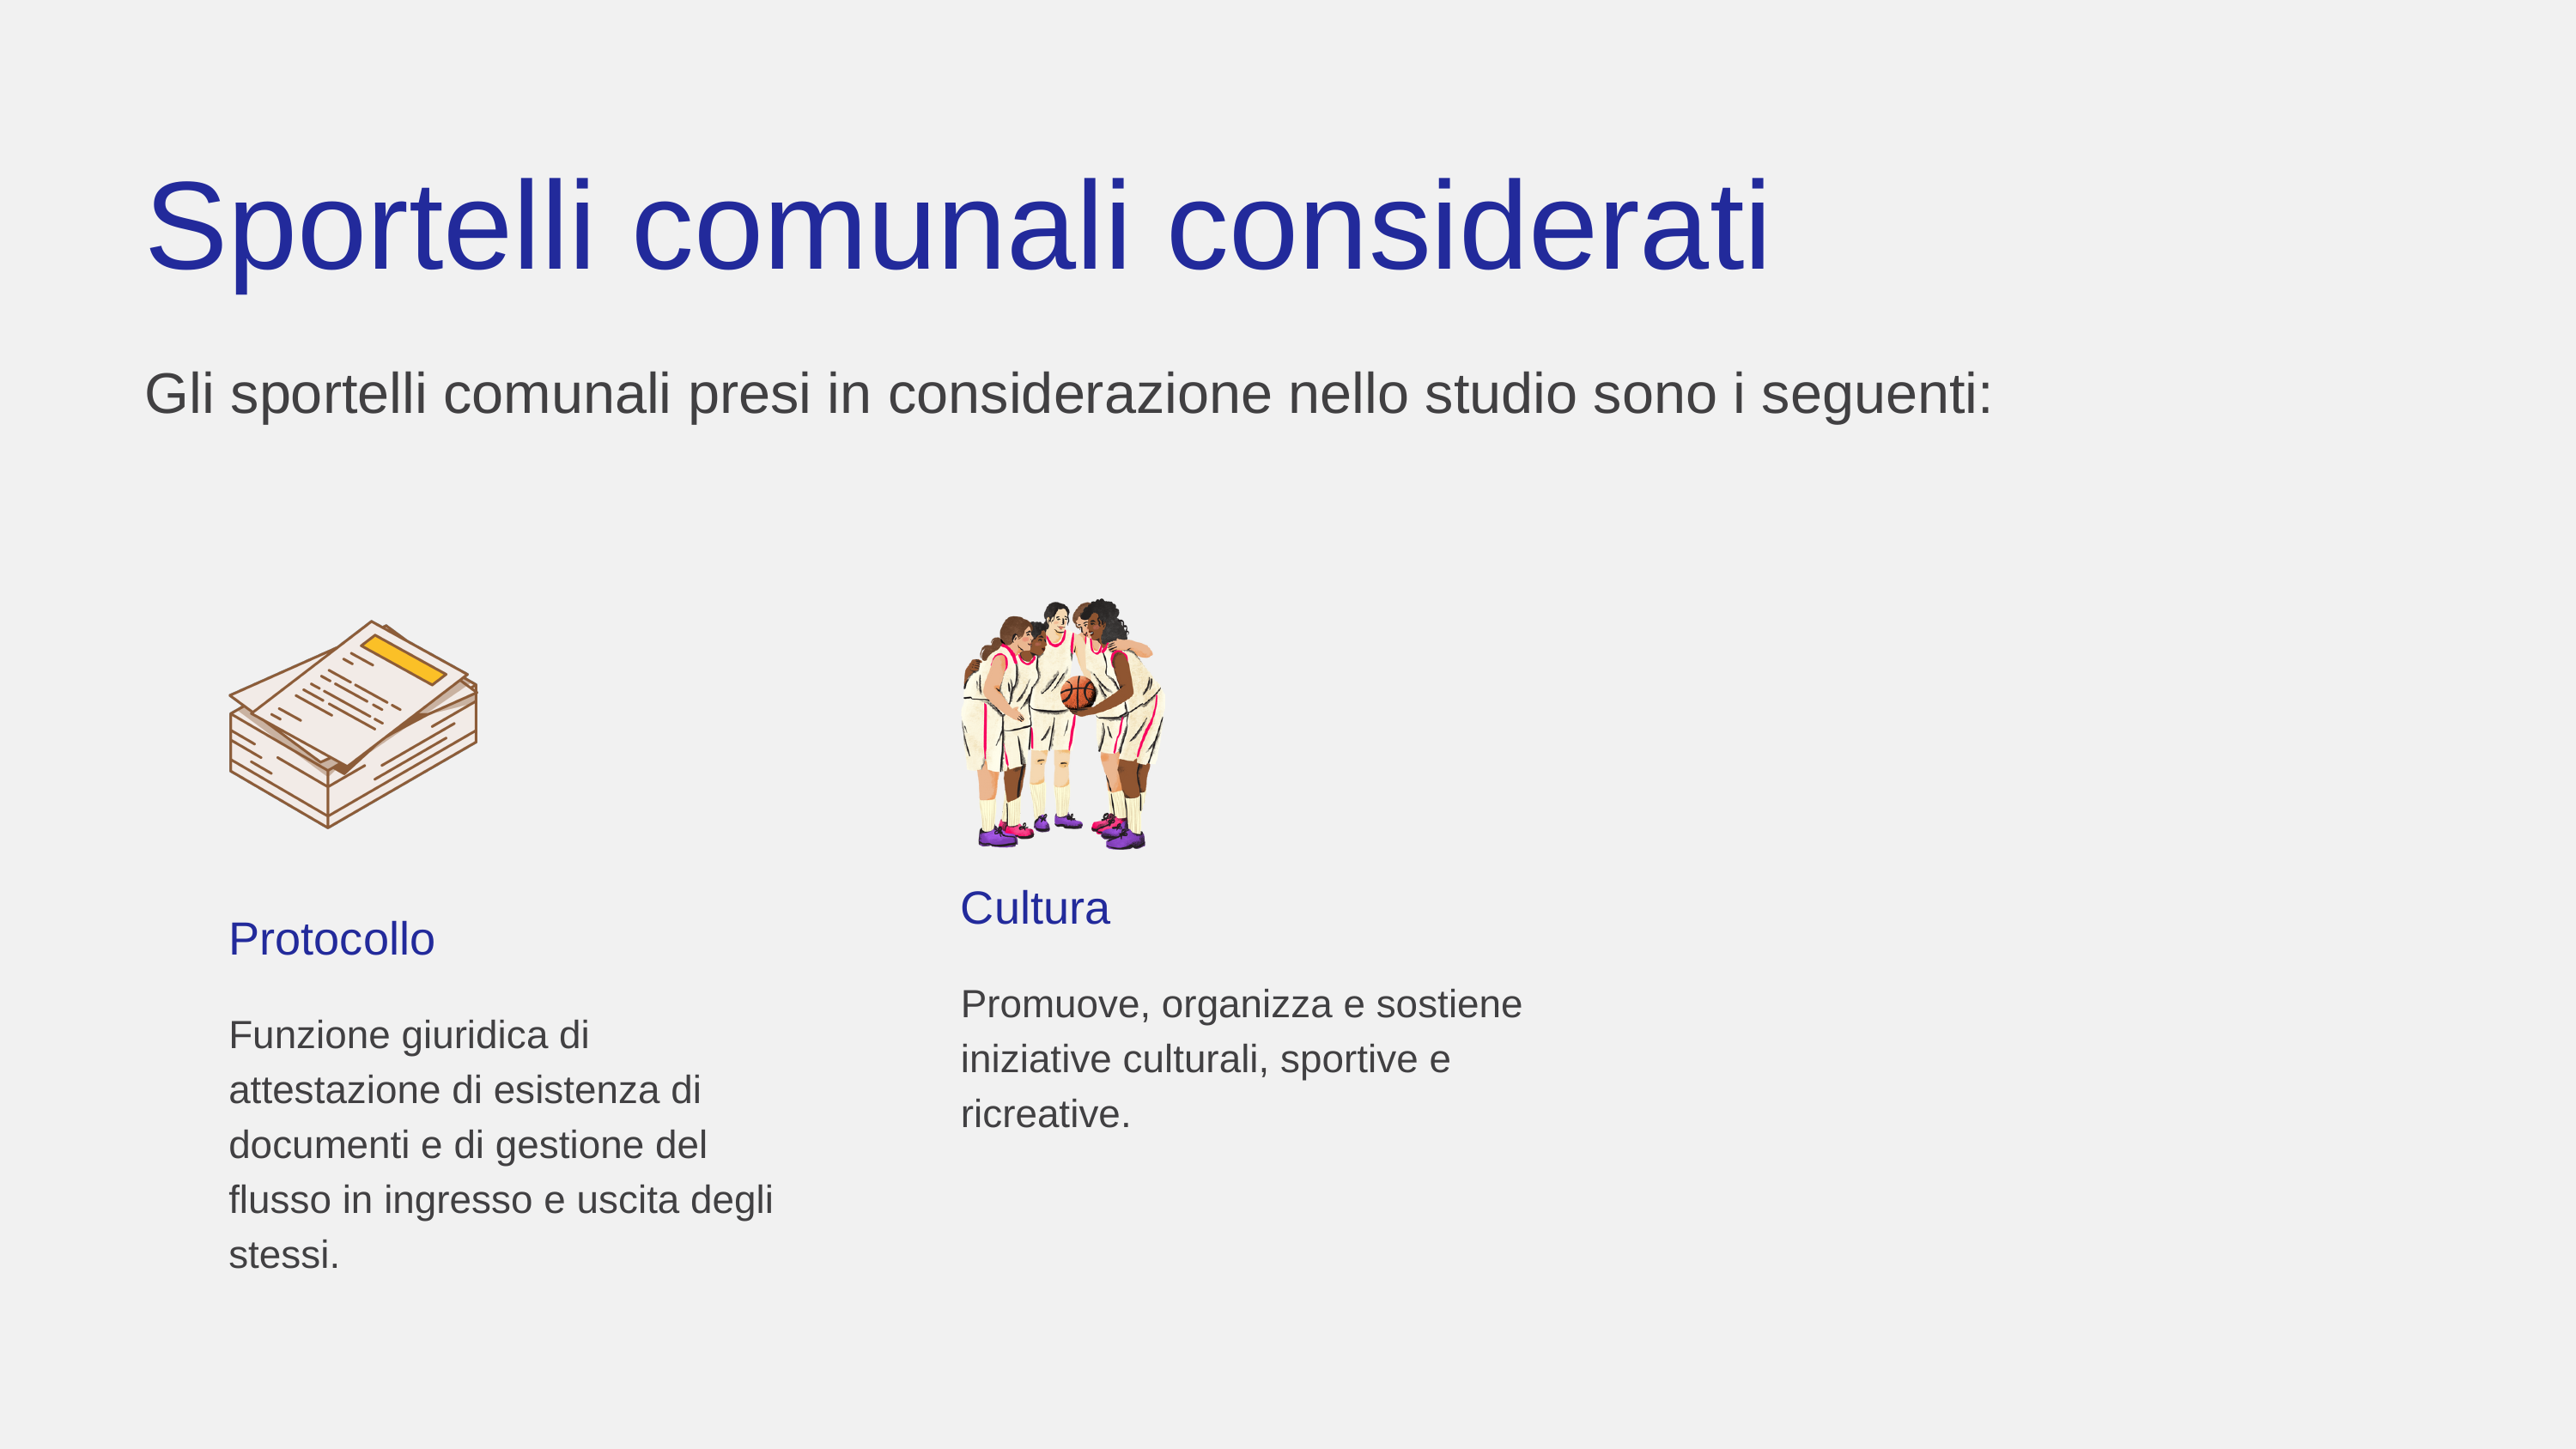

Sportelli comunali considerati
Gli sportelli comunali presi in considerazione nello studio sono i seguenti:

Cultura
Promuove, organizza e sostiene iniziative culturali, sportive e ricreative.
Protocollo
Funzione giuridica di attestazione di esistenza di documenti e di gestione del flusso in ingresso e uscita degli stessi.